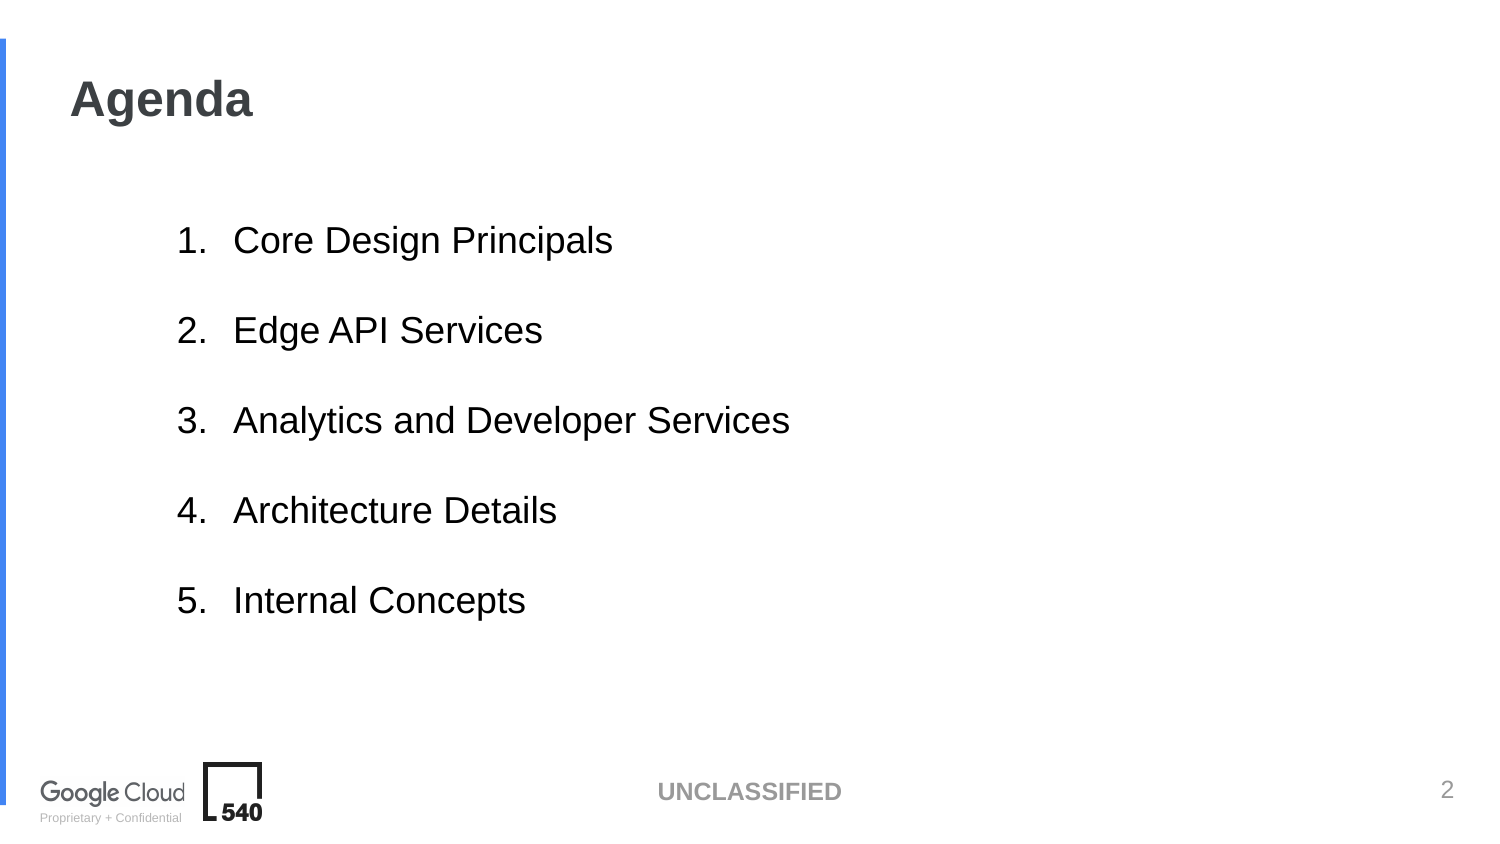

Agenda
Core Design Principals
Edge API Services
Analytics and Developer Services
Architecture Details
Internal Concepts
2